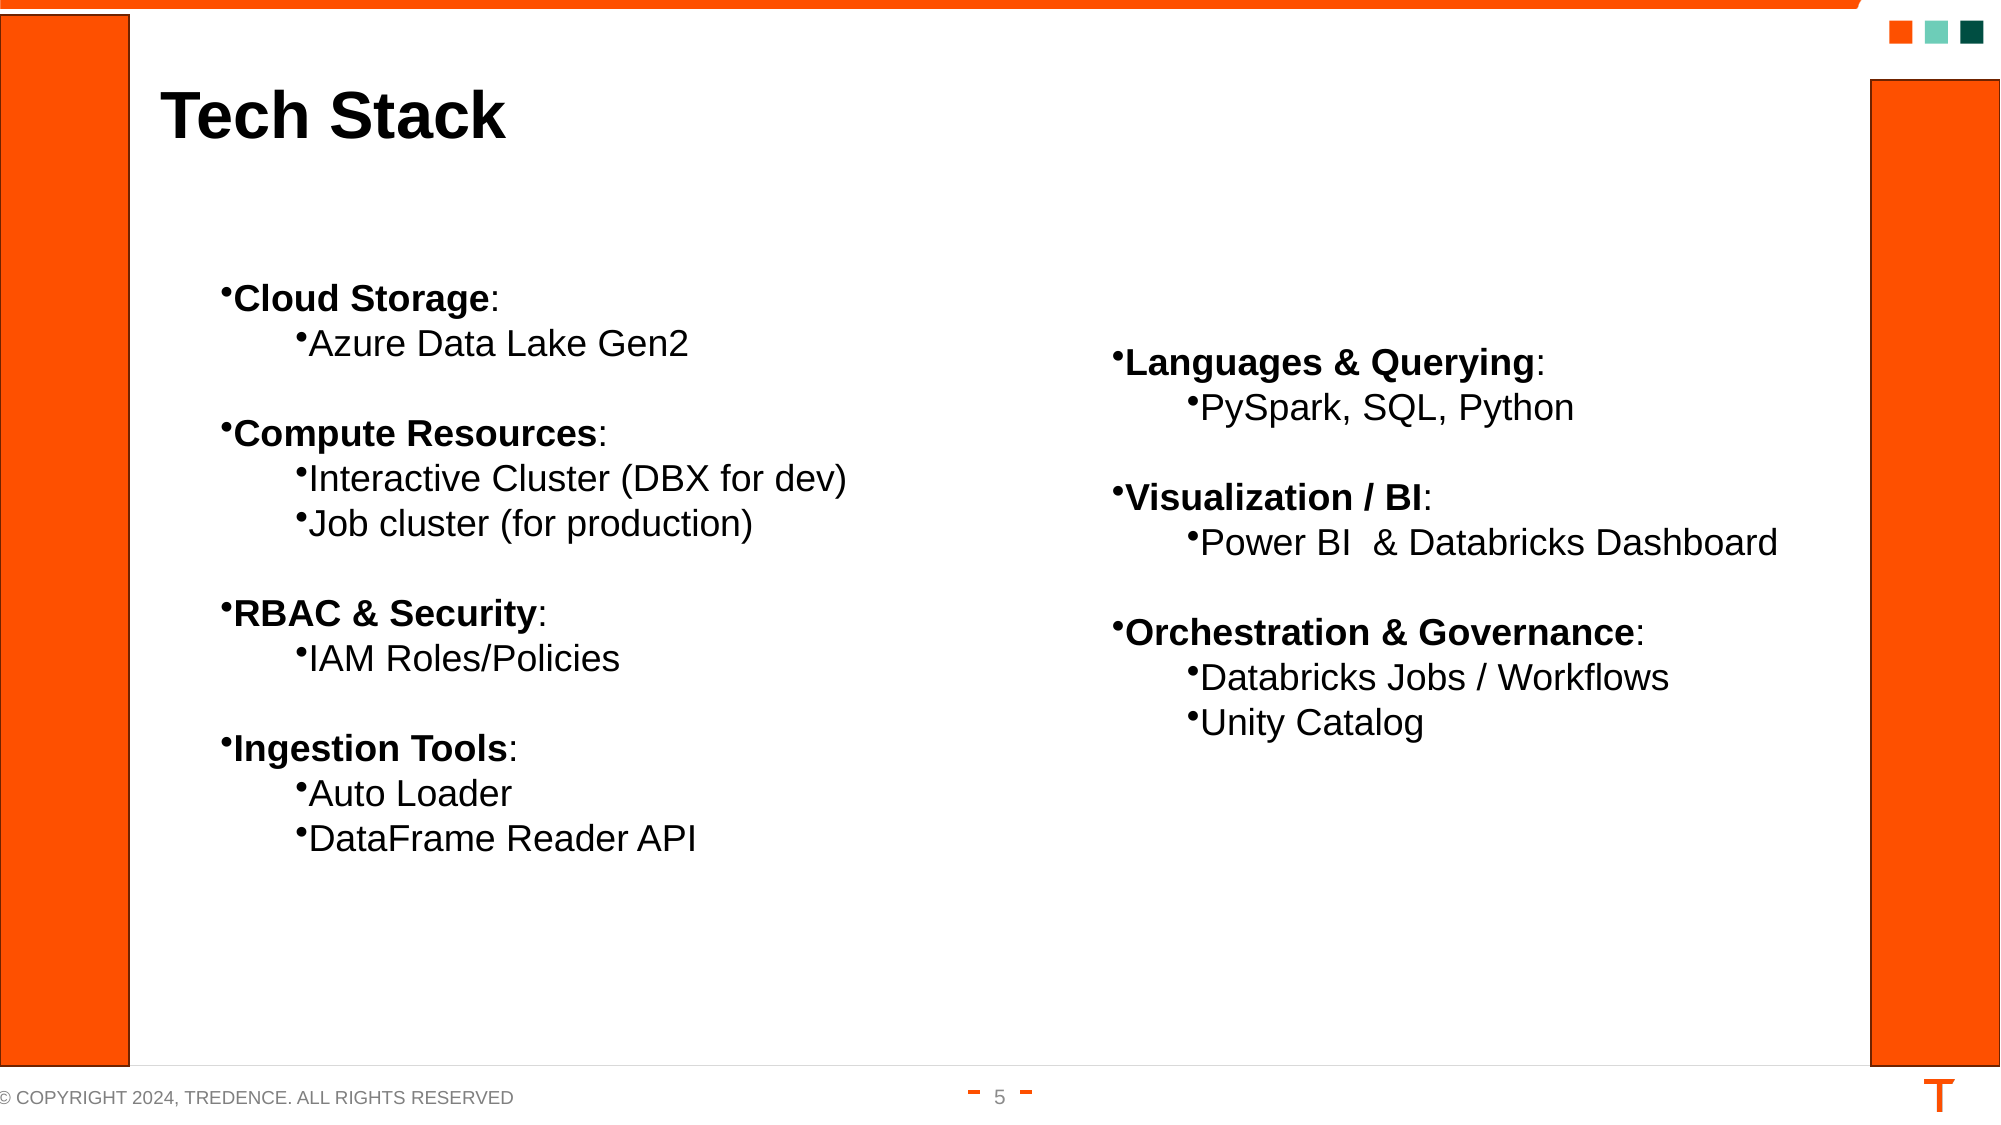

# Tech Stack

Cloud Storage:
Azure Data Lake Gen2
Compute Resources:
Interactive Cluster (DBX for dev)
Job cluster (for production)
RBAC & Security:
IAM Roles/Policies
Ingestion Tools:
Auto Loader
DataFrame Reader API

Languages & Querying:
PySpark, SQL, Python
Visualization / BI:
Power BI  & Databricks Dashboard
Orchestration & Governance:
Databricks Jobs / Workflows
Unity Catalog
5